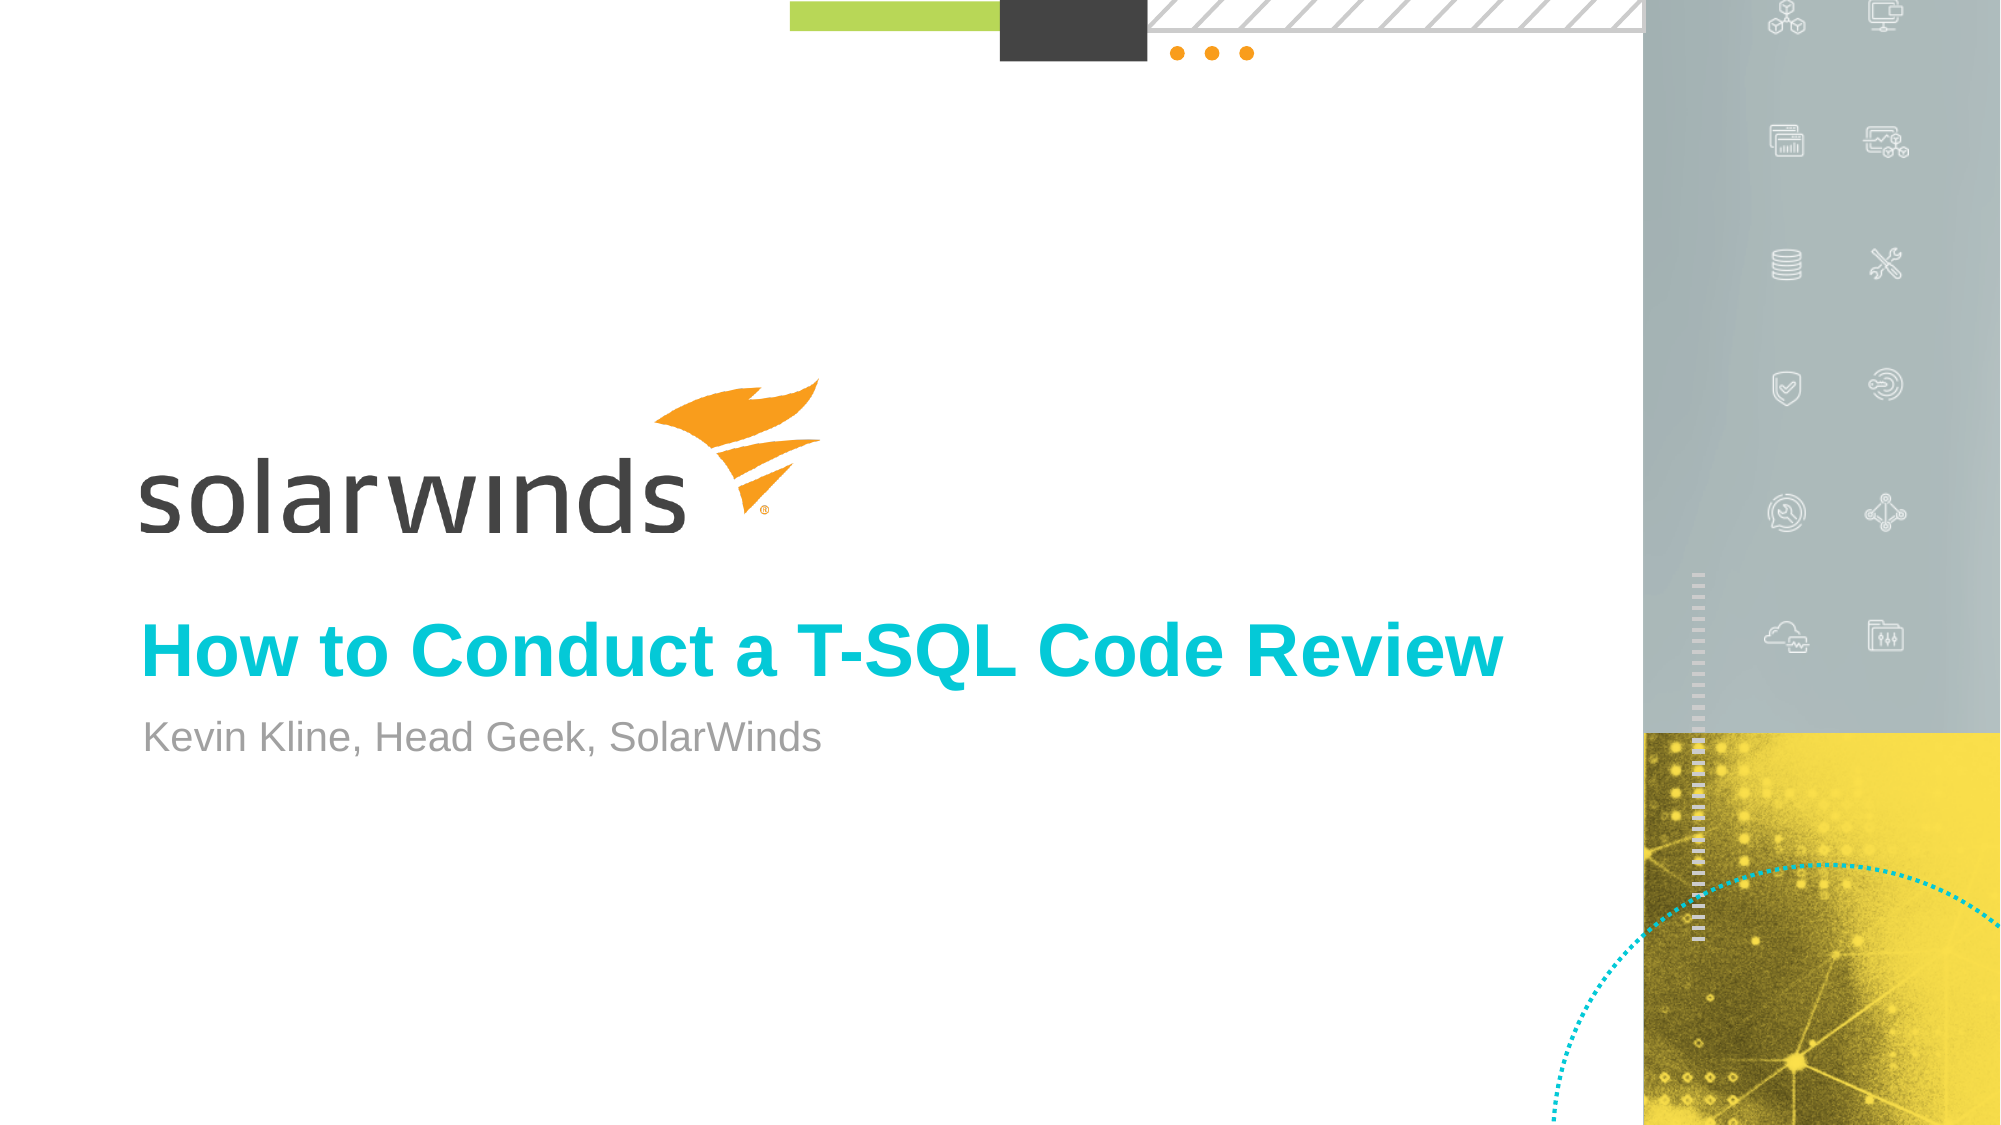

How to Conduct a T-SQL Code Review

Kevin Kline, Head Geek, SolarWinds